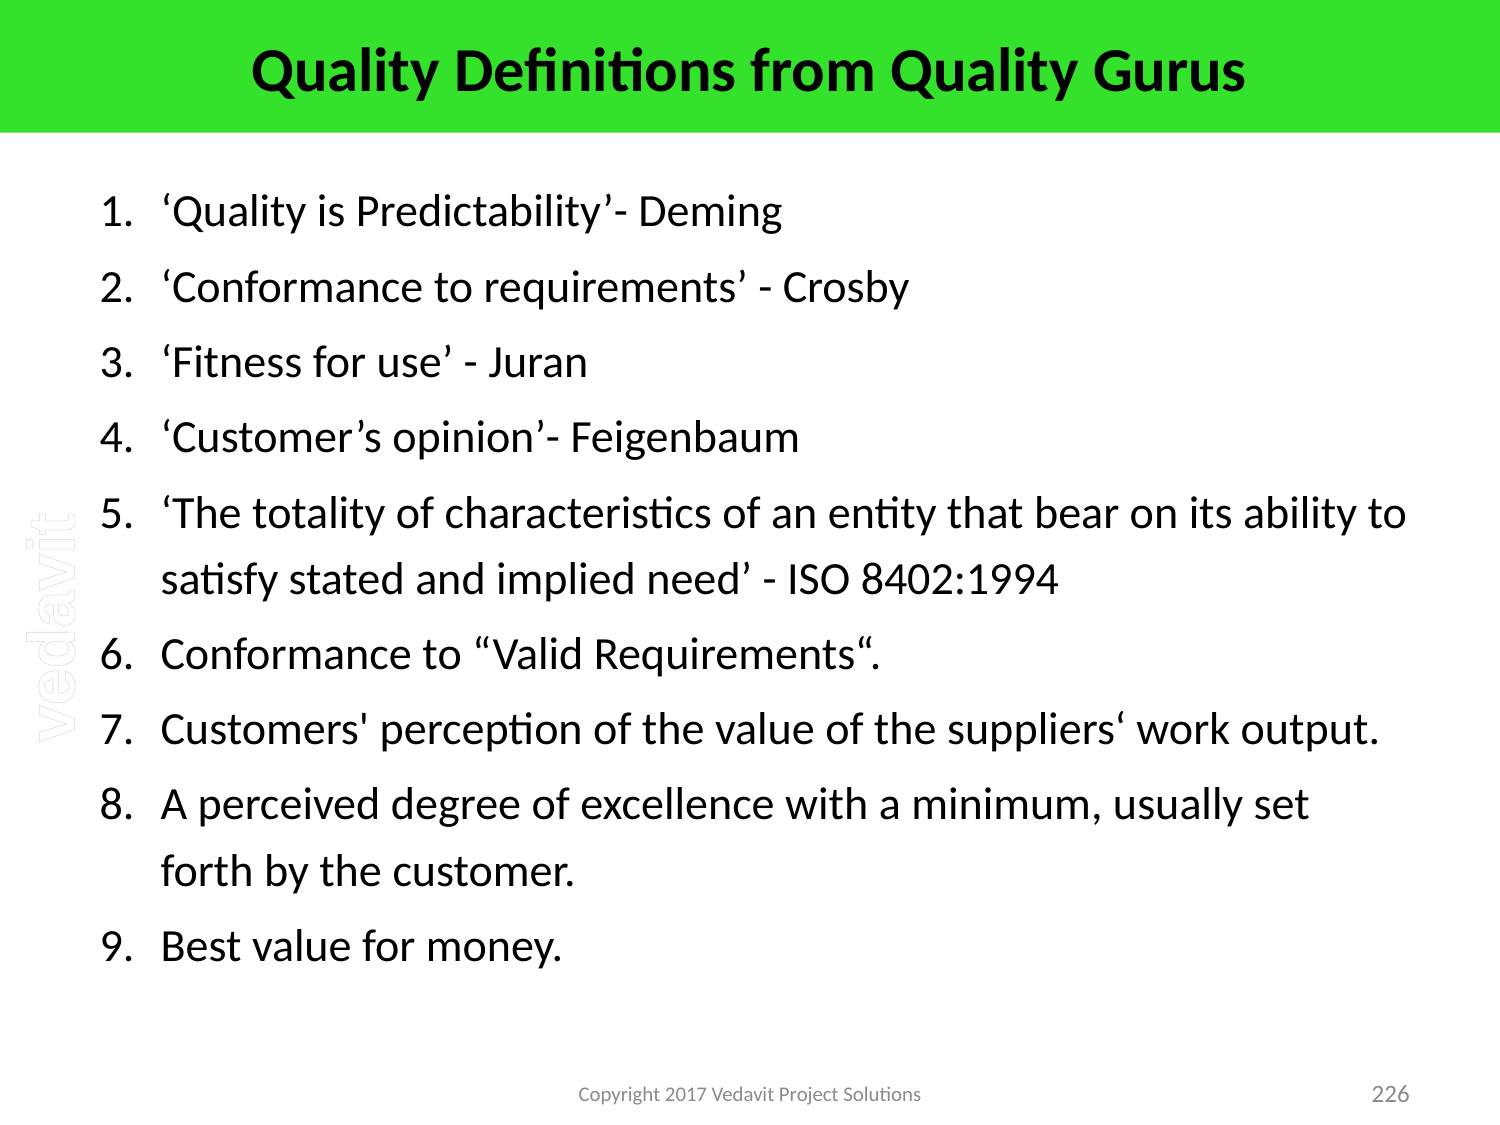

# Quality Definitions from Quality Gurus
‘Quality is Predictability’- Deming
‘Conformance to requirements’ - Crosby
‘Fitness for use’ - Juran
‘Customer’s opinion’- Feigenbaum
‘The totality of characteristics of an entity that bear on its ability to satisfy stated and implied need’ - ISO 8402:1994
Conformance to “Valid Requirements“.
Customers' perception of the value of the suppliers‘ work output.
A perceived degree of excellence with a minimum, usually set forth by the customer.
Best value for money.

Copyright 2017 Vedavit Project Solutions
226